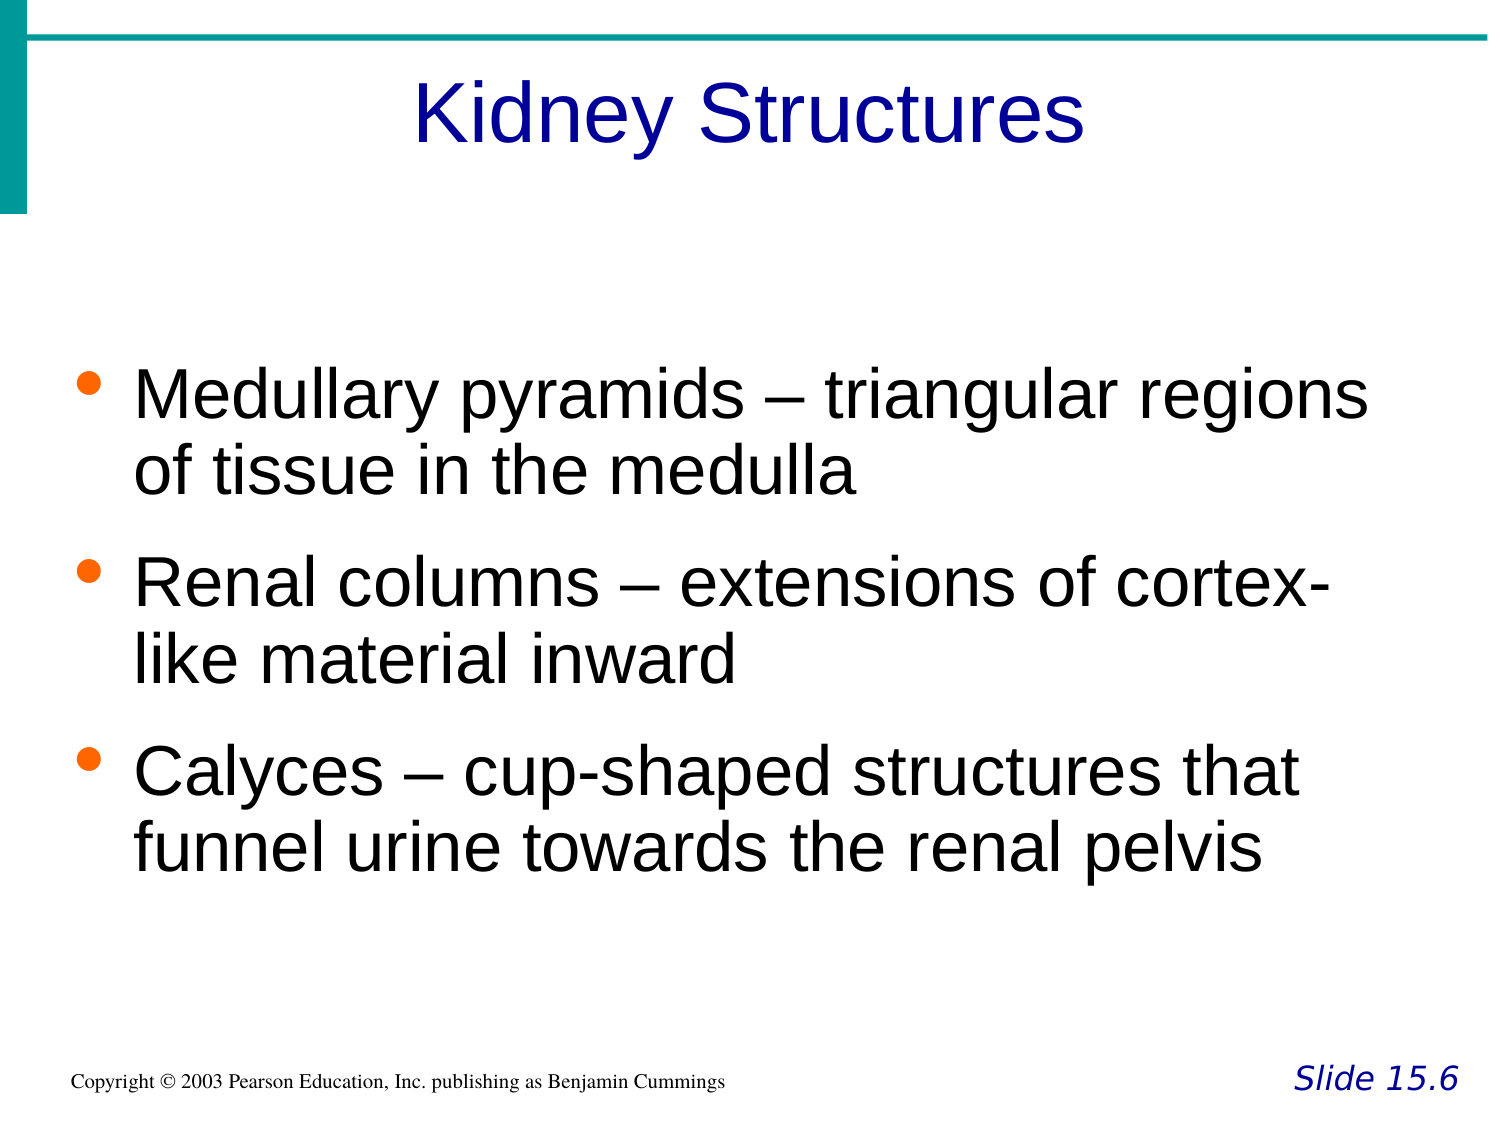

Kidney Structures
Medullary pyramids – triangular regions of tissue in the medulla
Renal columns – extensions of cortex-like material inward
Calyces – cup-shaped structures that funnel urine towards the renal pelvis
Slide 15.6
Copyright © 2003 Pearson Education, Inc. publishing as Benjamin Cummings